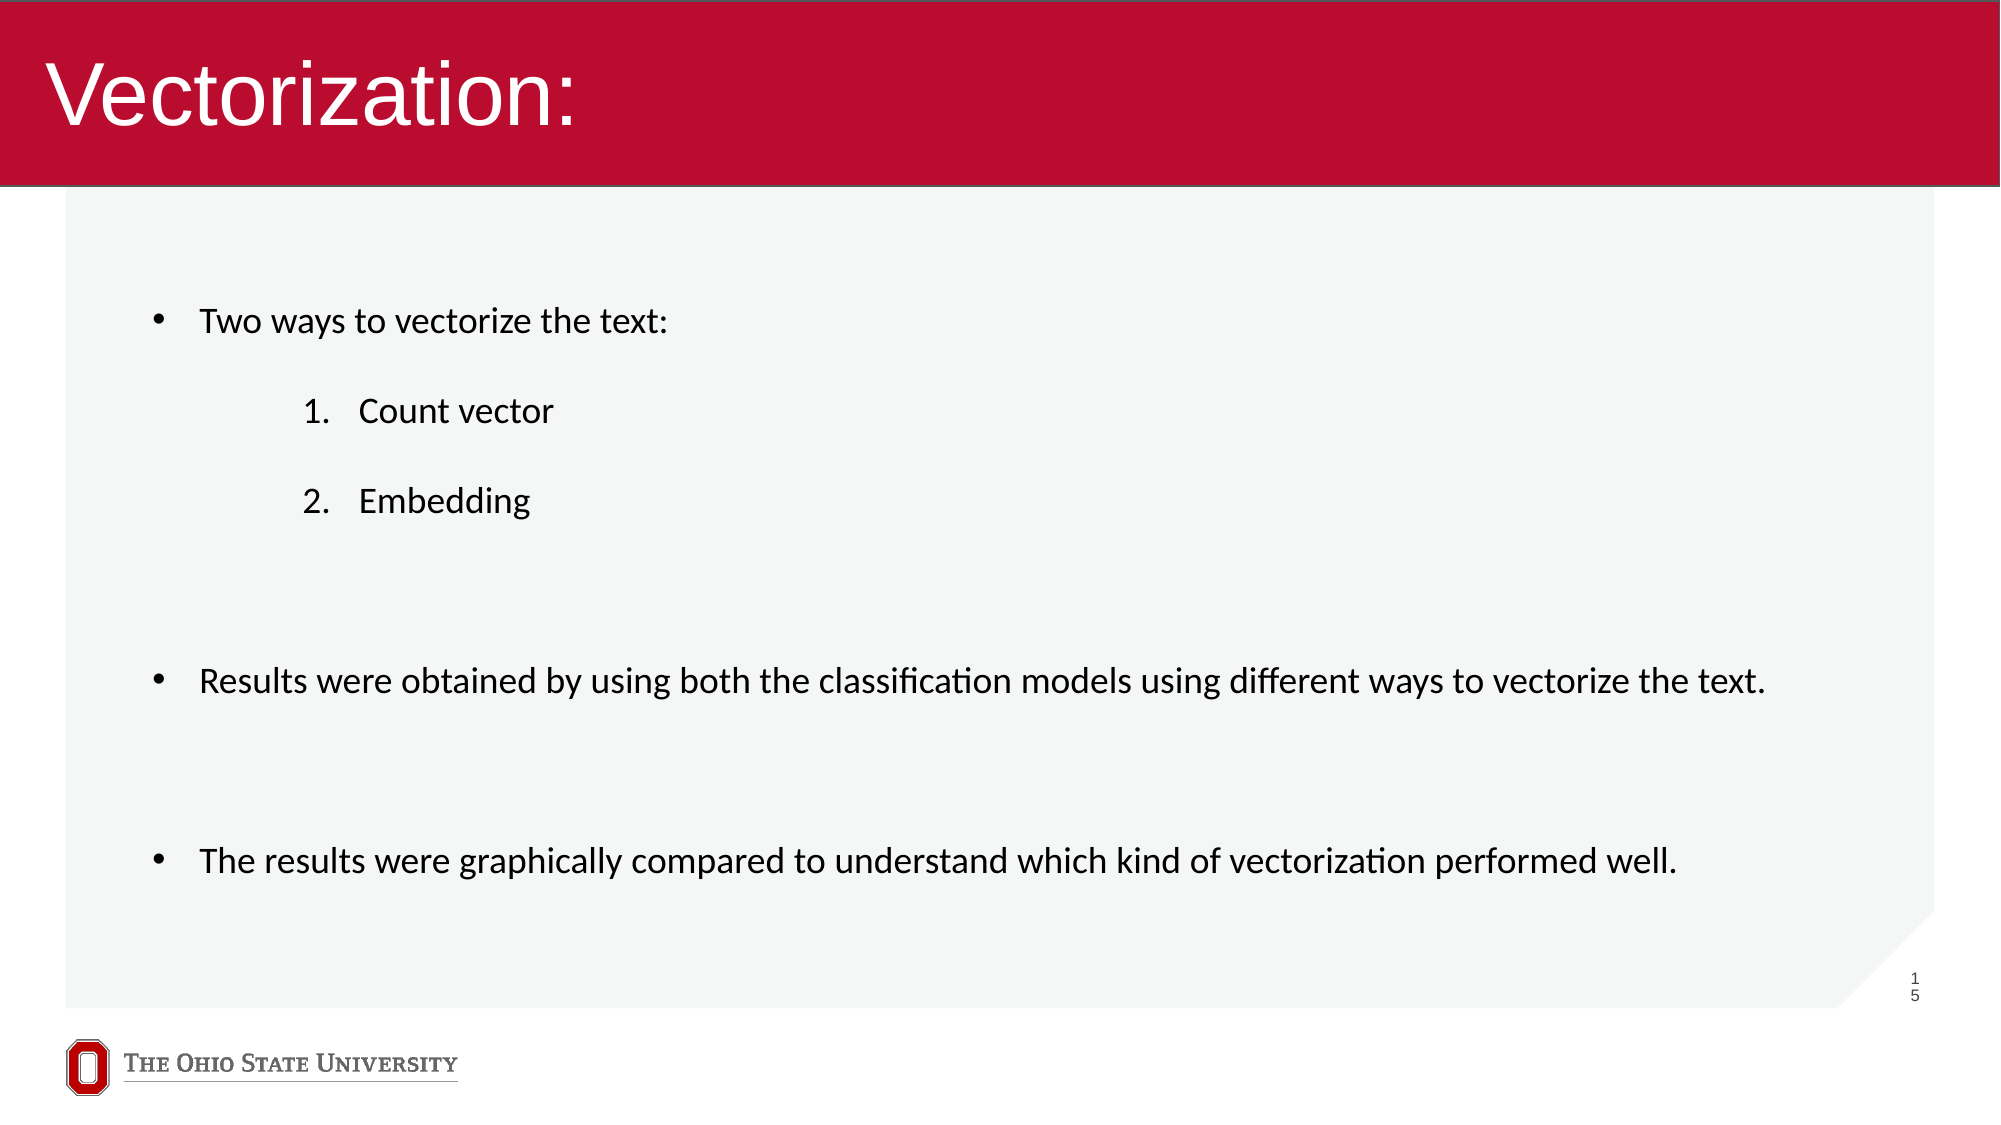

# Vectorization:
Two ways to vectorize the text:
Count vector
Embedding

Results were obtained by using both the classification models using different ways to vectorize the text.

The results were graphically compared to understand which kind of vectorization performed well.
15